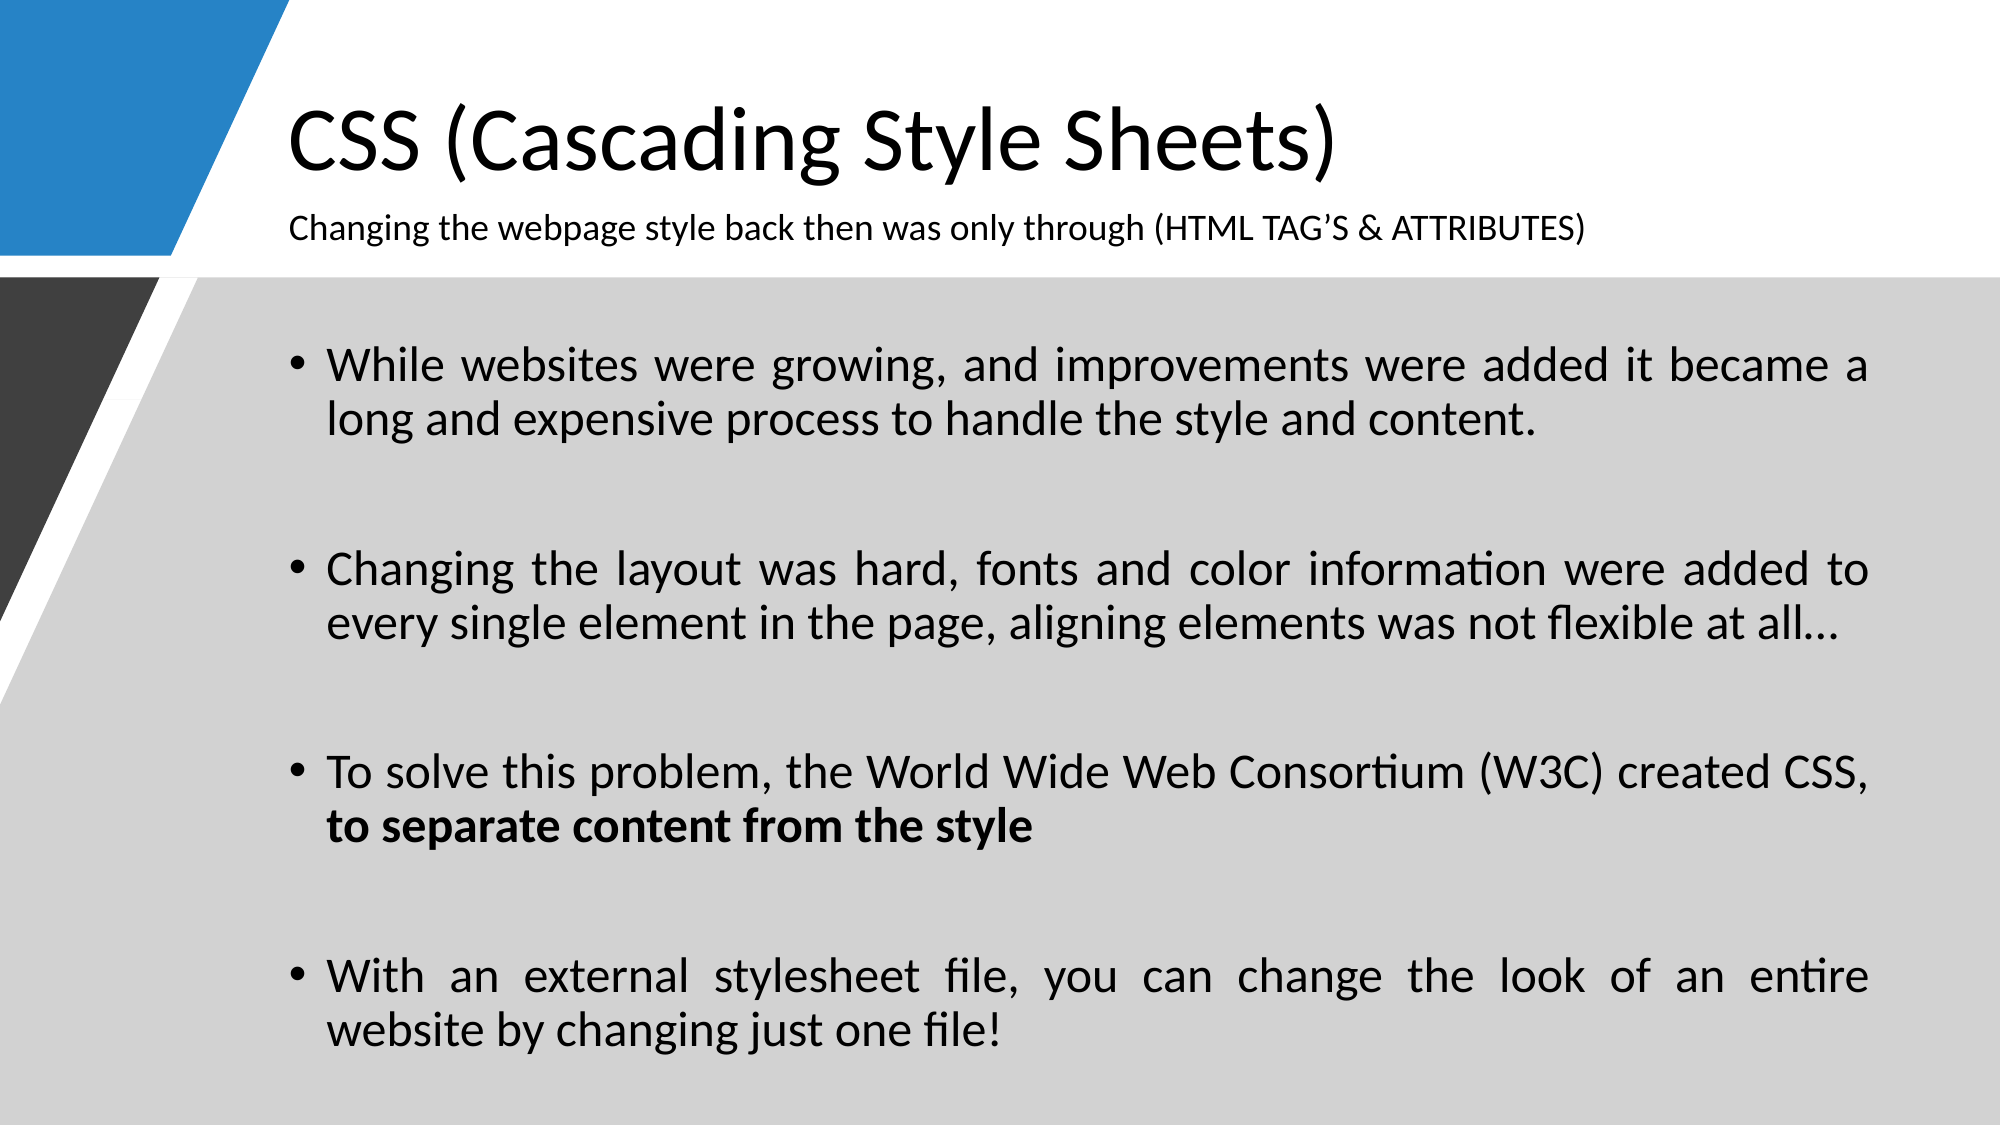

# CSS (Cascading Style Sheets)
Changing the webpage style back then was only through (HTML TAG’S & ATTRIBUTES)

While websites were growing, and improvements were added it became a long and expensive process to handle the style and content.

Changing the layout was hard, fonts and color information were added to every single element in the page, aligning elements was not flexible at all…

To solve this problem, the World Wide Web Consortium (W3C) created CSS, to separate content from the style

With an external stylesheet file, you can change the look of an entire website by changing just one file!